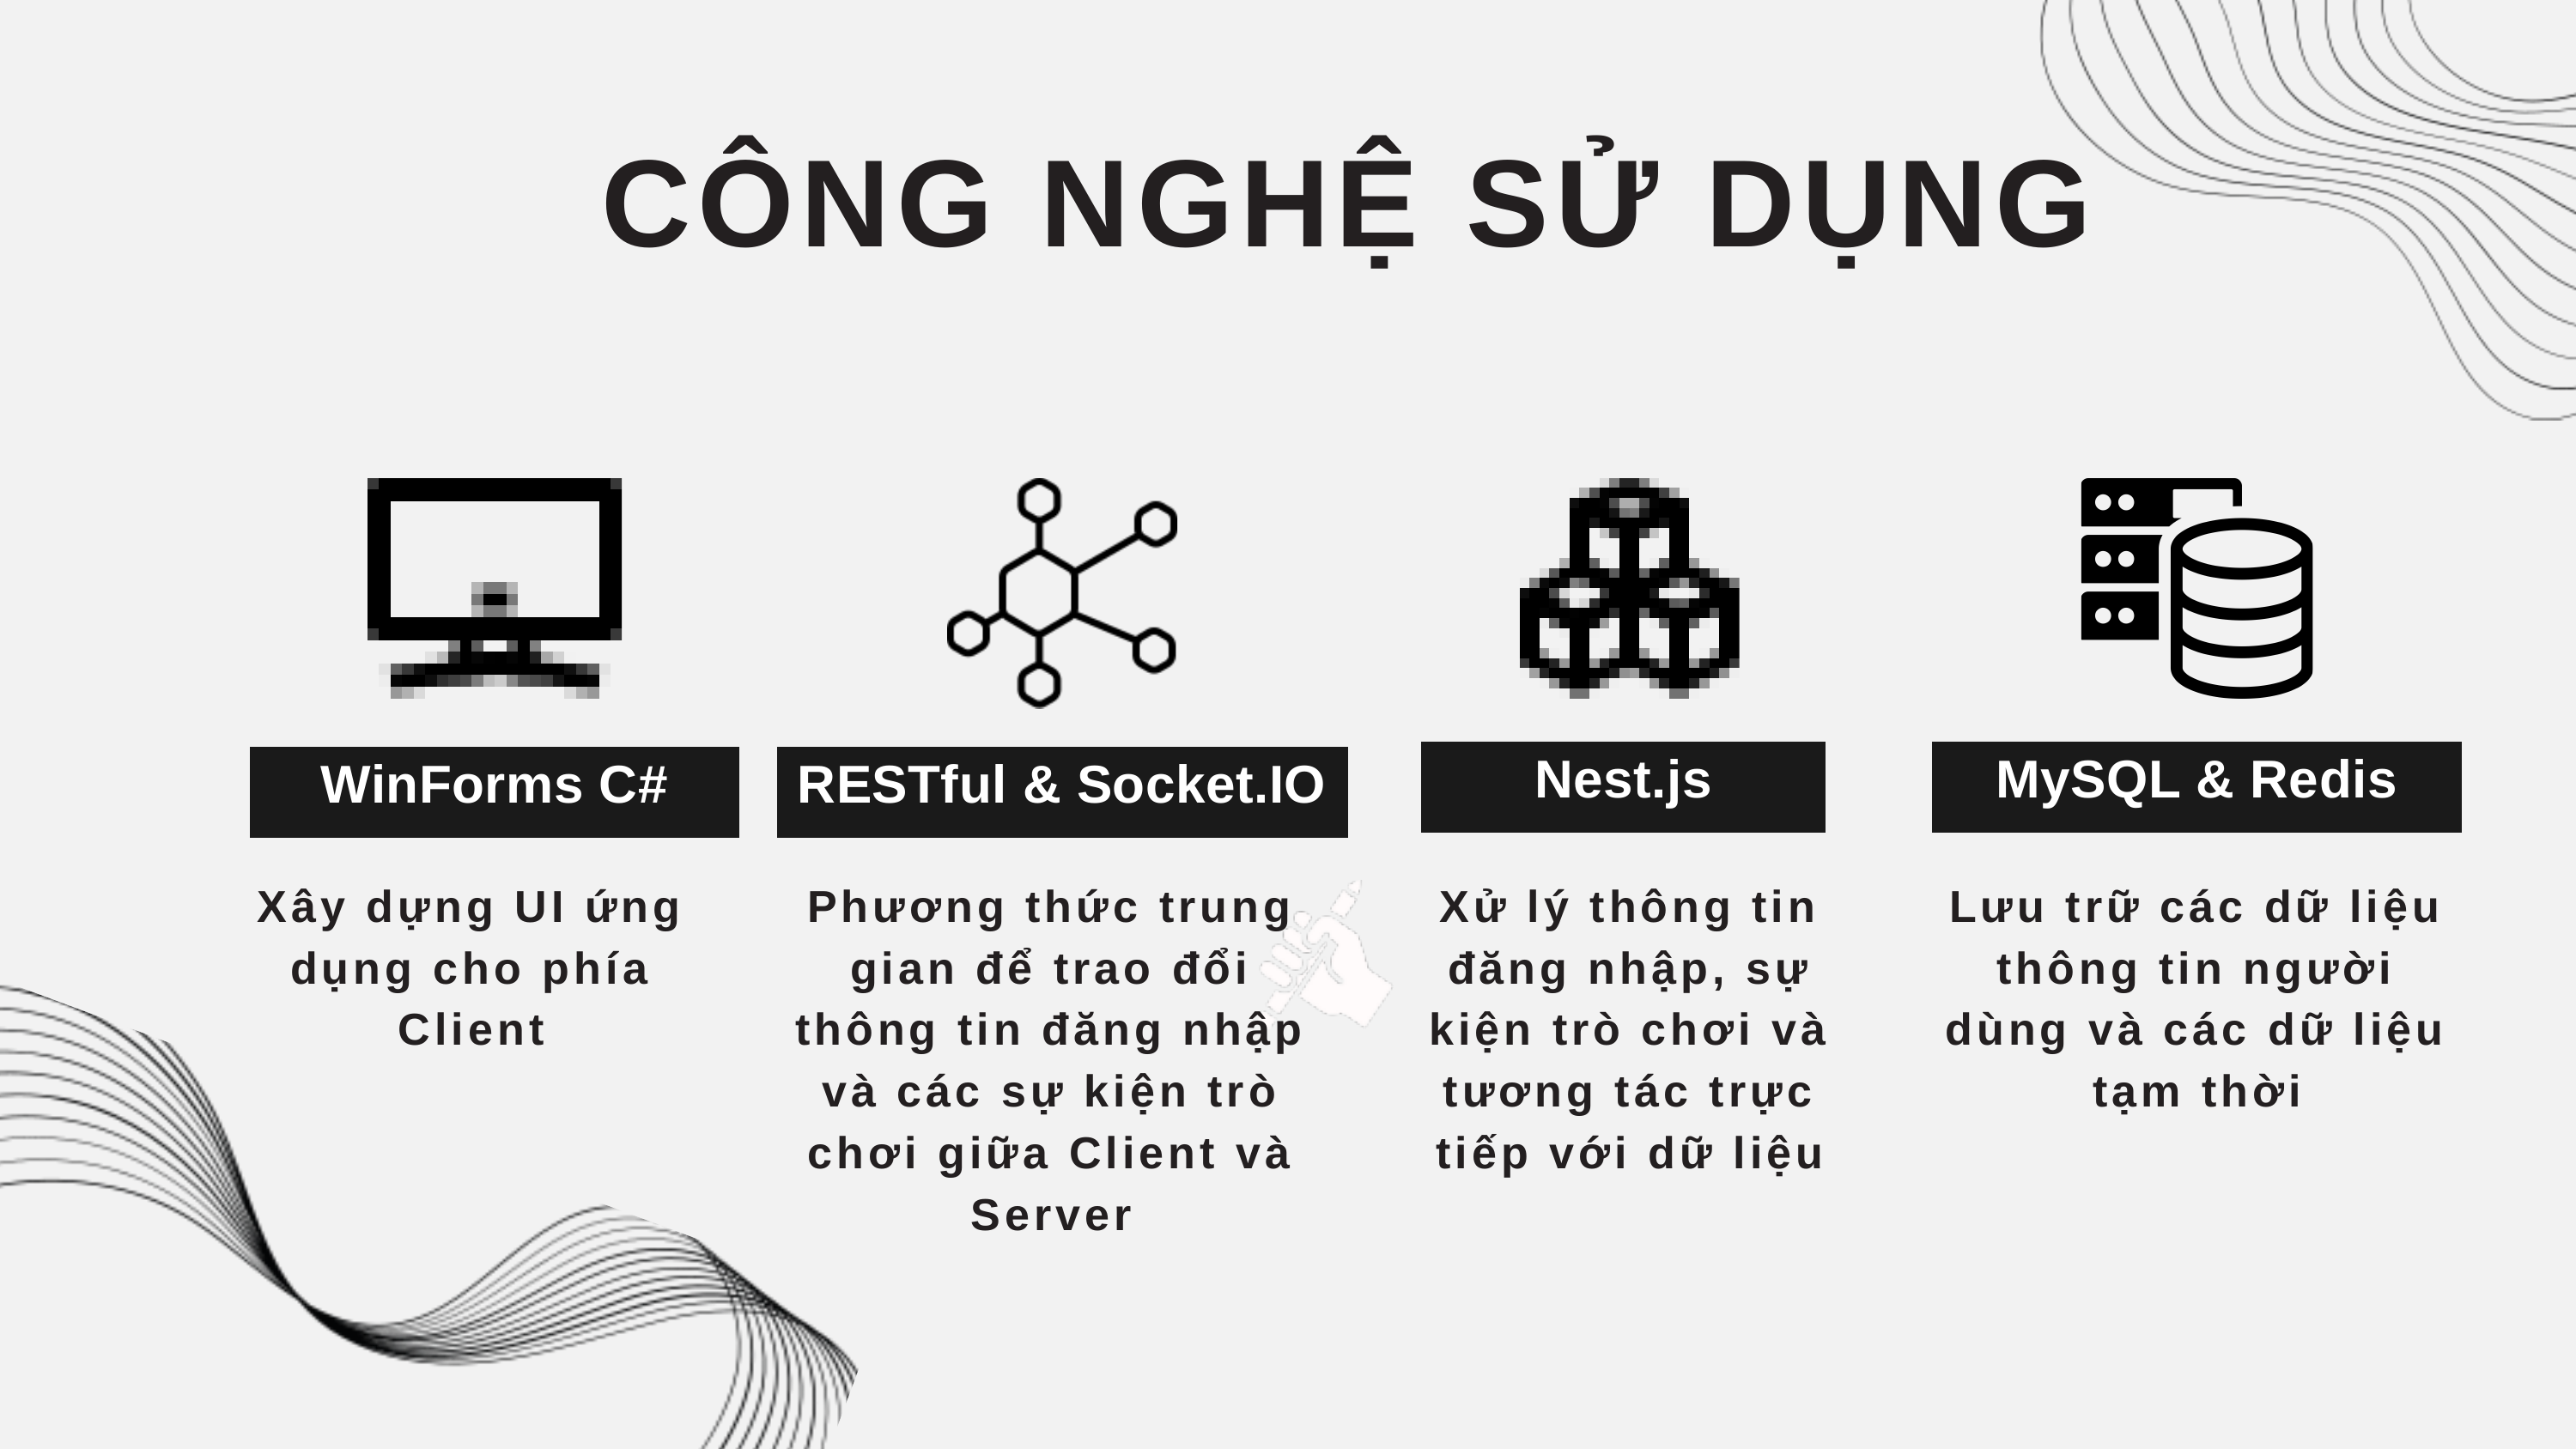

CÔNG NGHỆ SỬ DỤNG

Nest.js

MySQL & Redis

WinForms C#

RESTful & Socket.IO
Xây dựng UI ứng dụng cho phía Client
Phương thức trung gian để trao đổi thông tin đăng nhập và các sự kiện trò chơi giữa Client và Server
Xử lý thông tin đăng nhập, sự kiện trò chơi và tương tác trực tiếp với dữ liệu
Lưu trữ các dữ liệu thông tin người dùng và các dữ liệu tạm thời